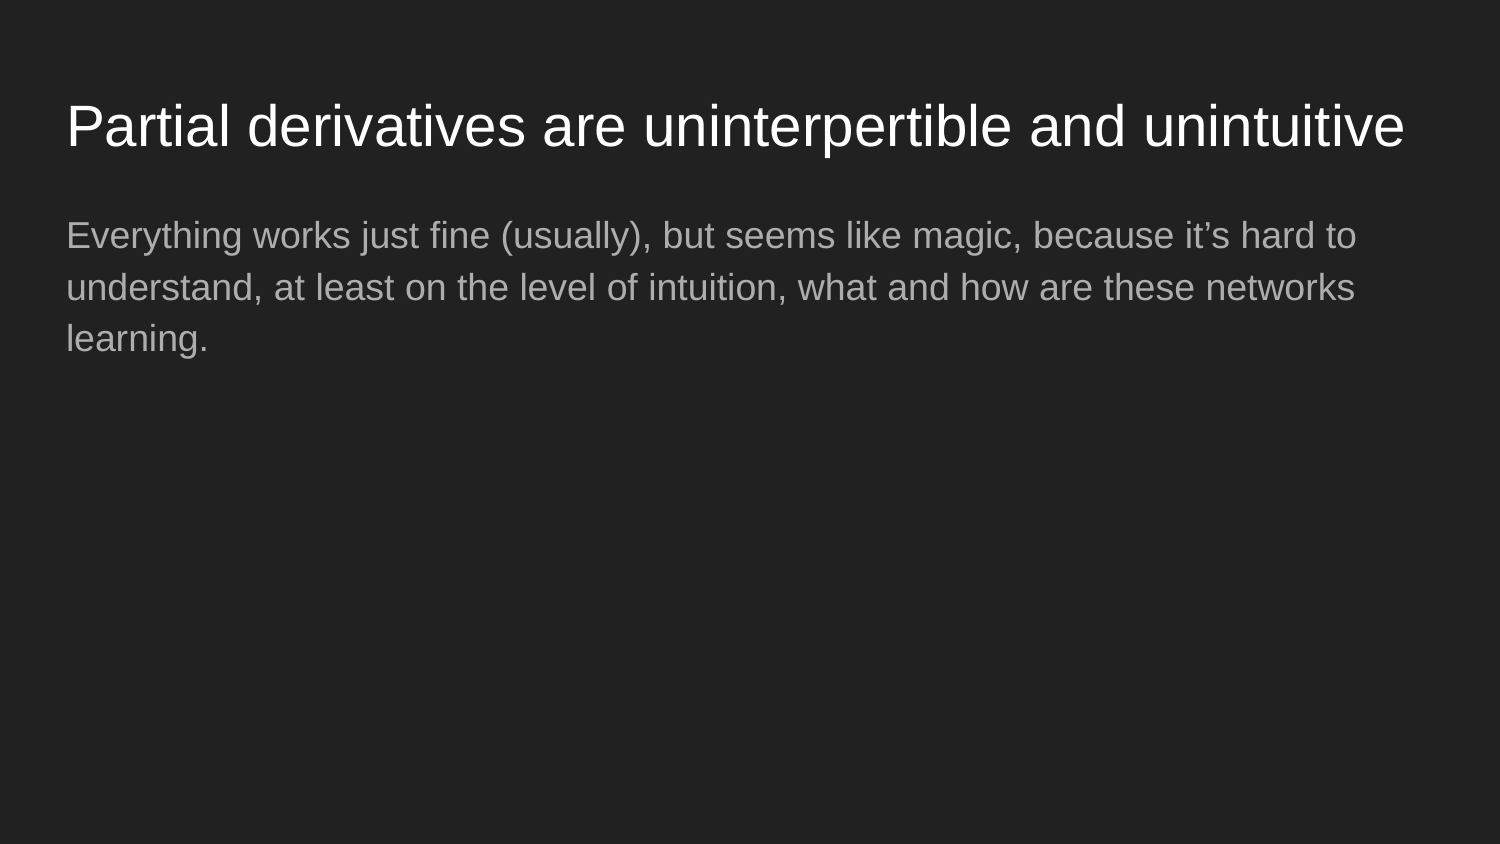

# Partial derivatives are uninterpertible and unintuitive
Everything works just fine (usually), but seems like magic, because it’s hard to understand, at least on the level of intuition, what and how are these networks learning.